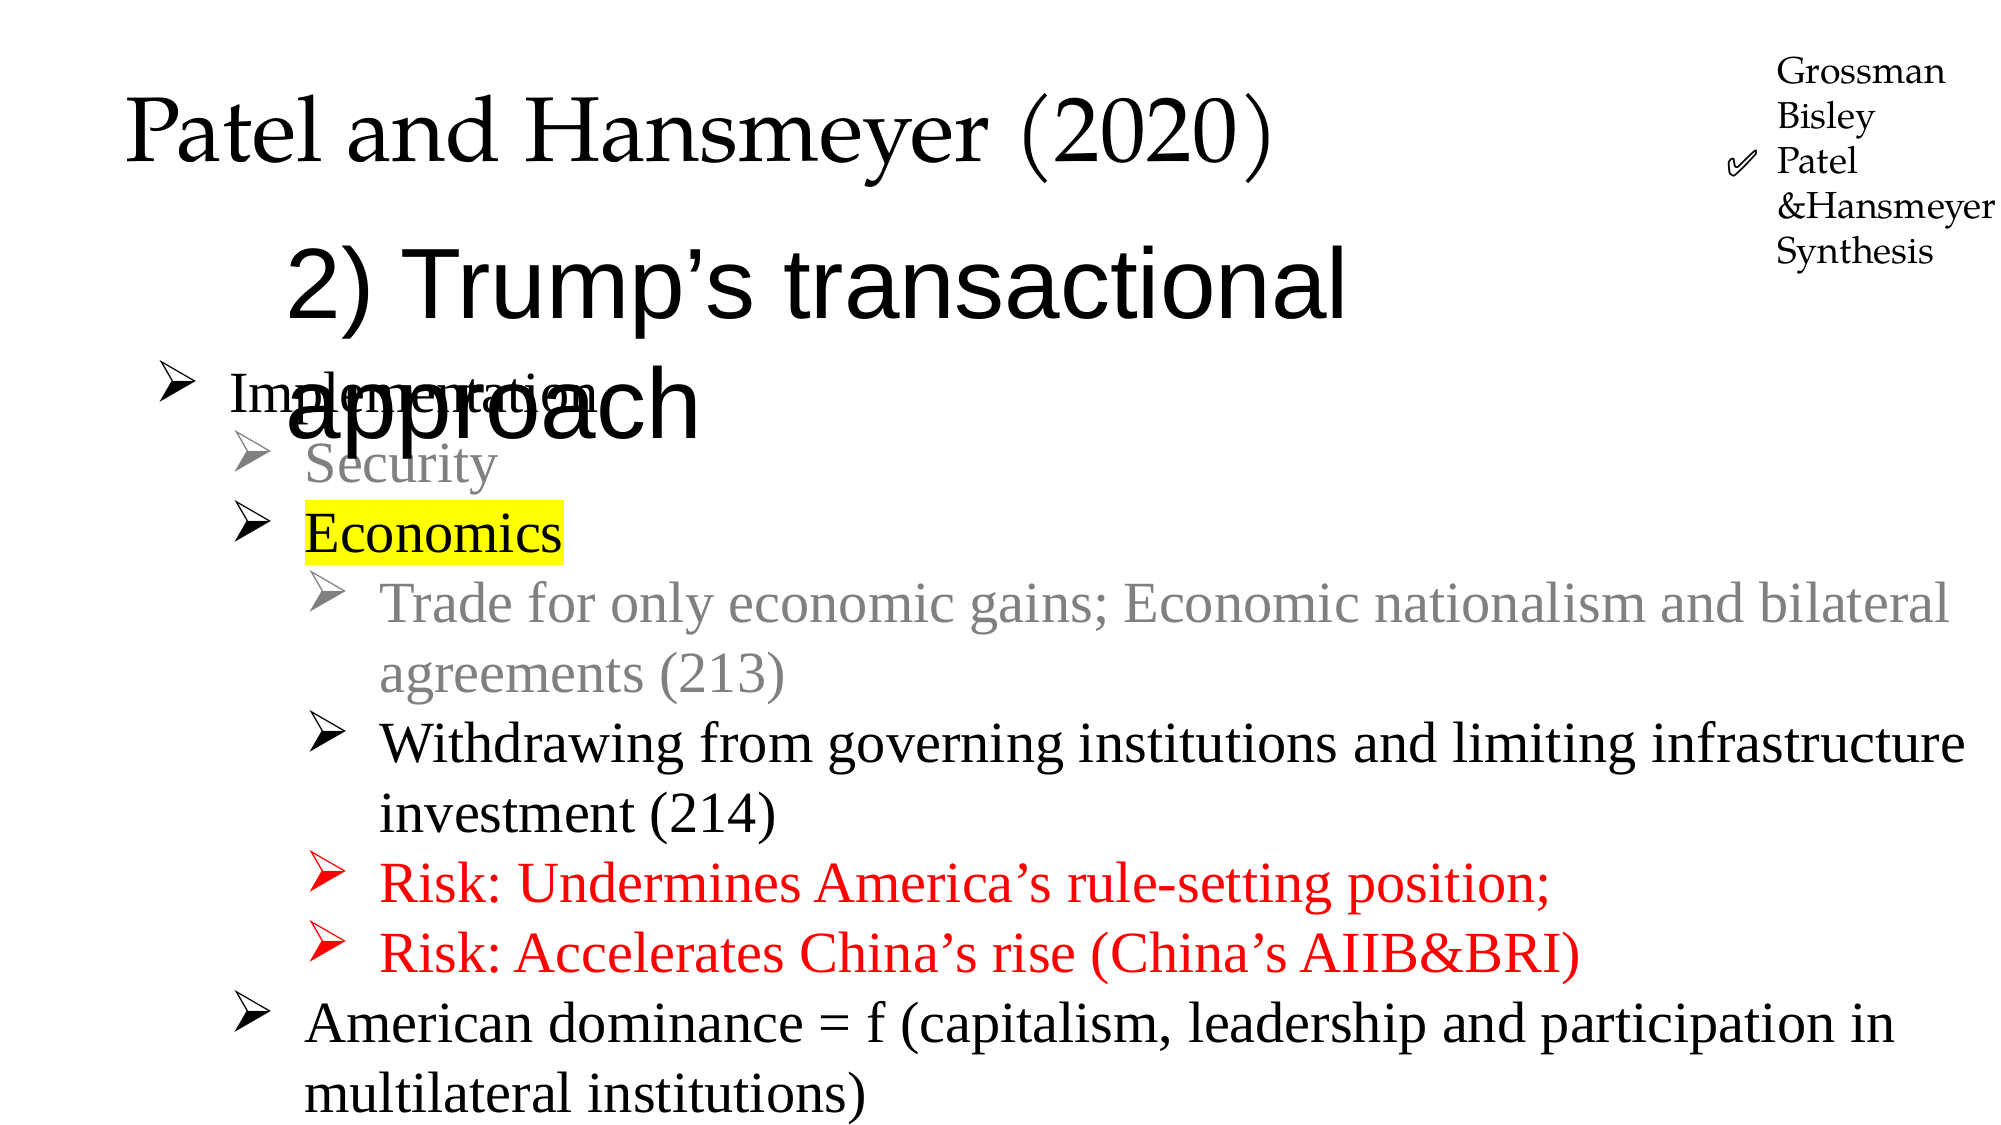

Patel and Hansmeyer (2020)
Grossman
Bisley
Patel &Hansmeyer
Synthesis
✅
2) Trump’s transactional approach
Implementation
Security
Economics
Trade for only economic gains; Economic nationalism and bilateral agreements (213)
Withdrawing from governing institutions and limiting infrastructure investment (214)
Risk: Undermines America’s rule-setting position;
Risk: Accelerates China’s rise (China’s AIIB&BRI)
American dominance = f (capitalism, leadership and participation in multilateral institutions)

Society and value